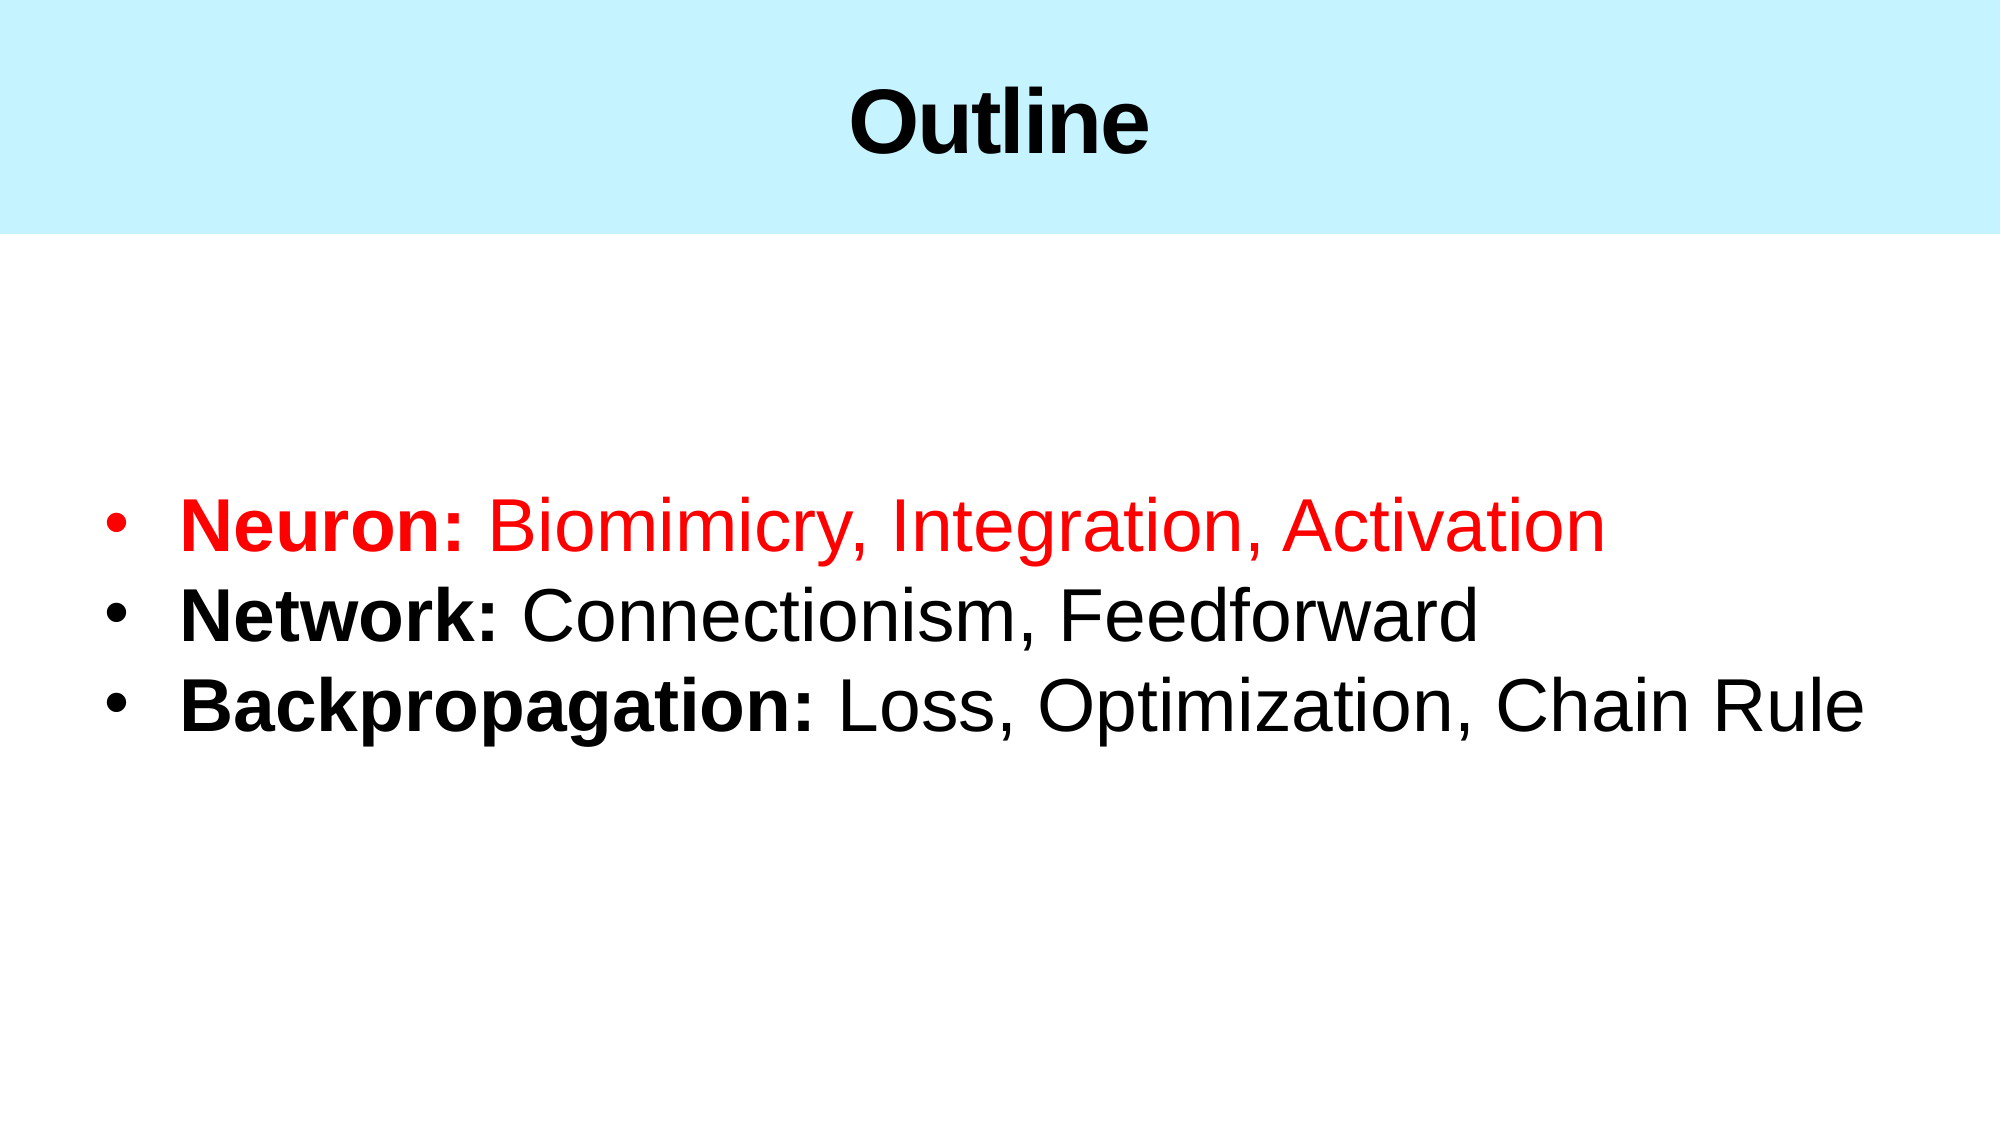

# Outline
Neuron: Biomimicry, Integration, Activation
Network: Connectionism, Feedforward
Backpropagation: Loss, Optimization, Chain Rule